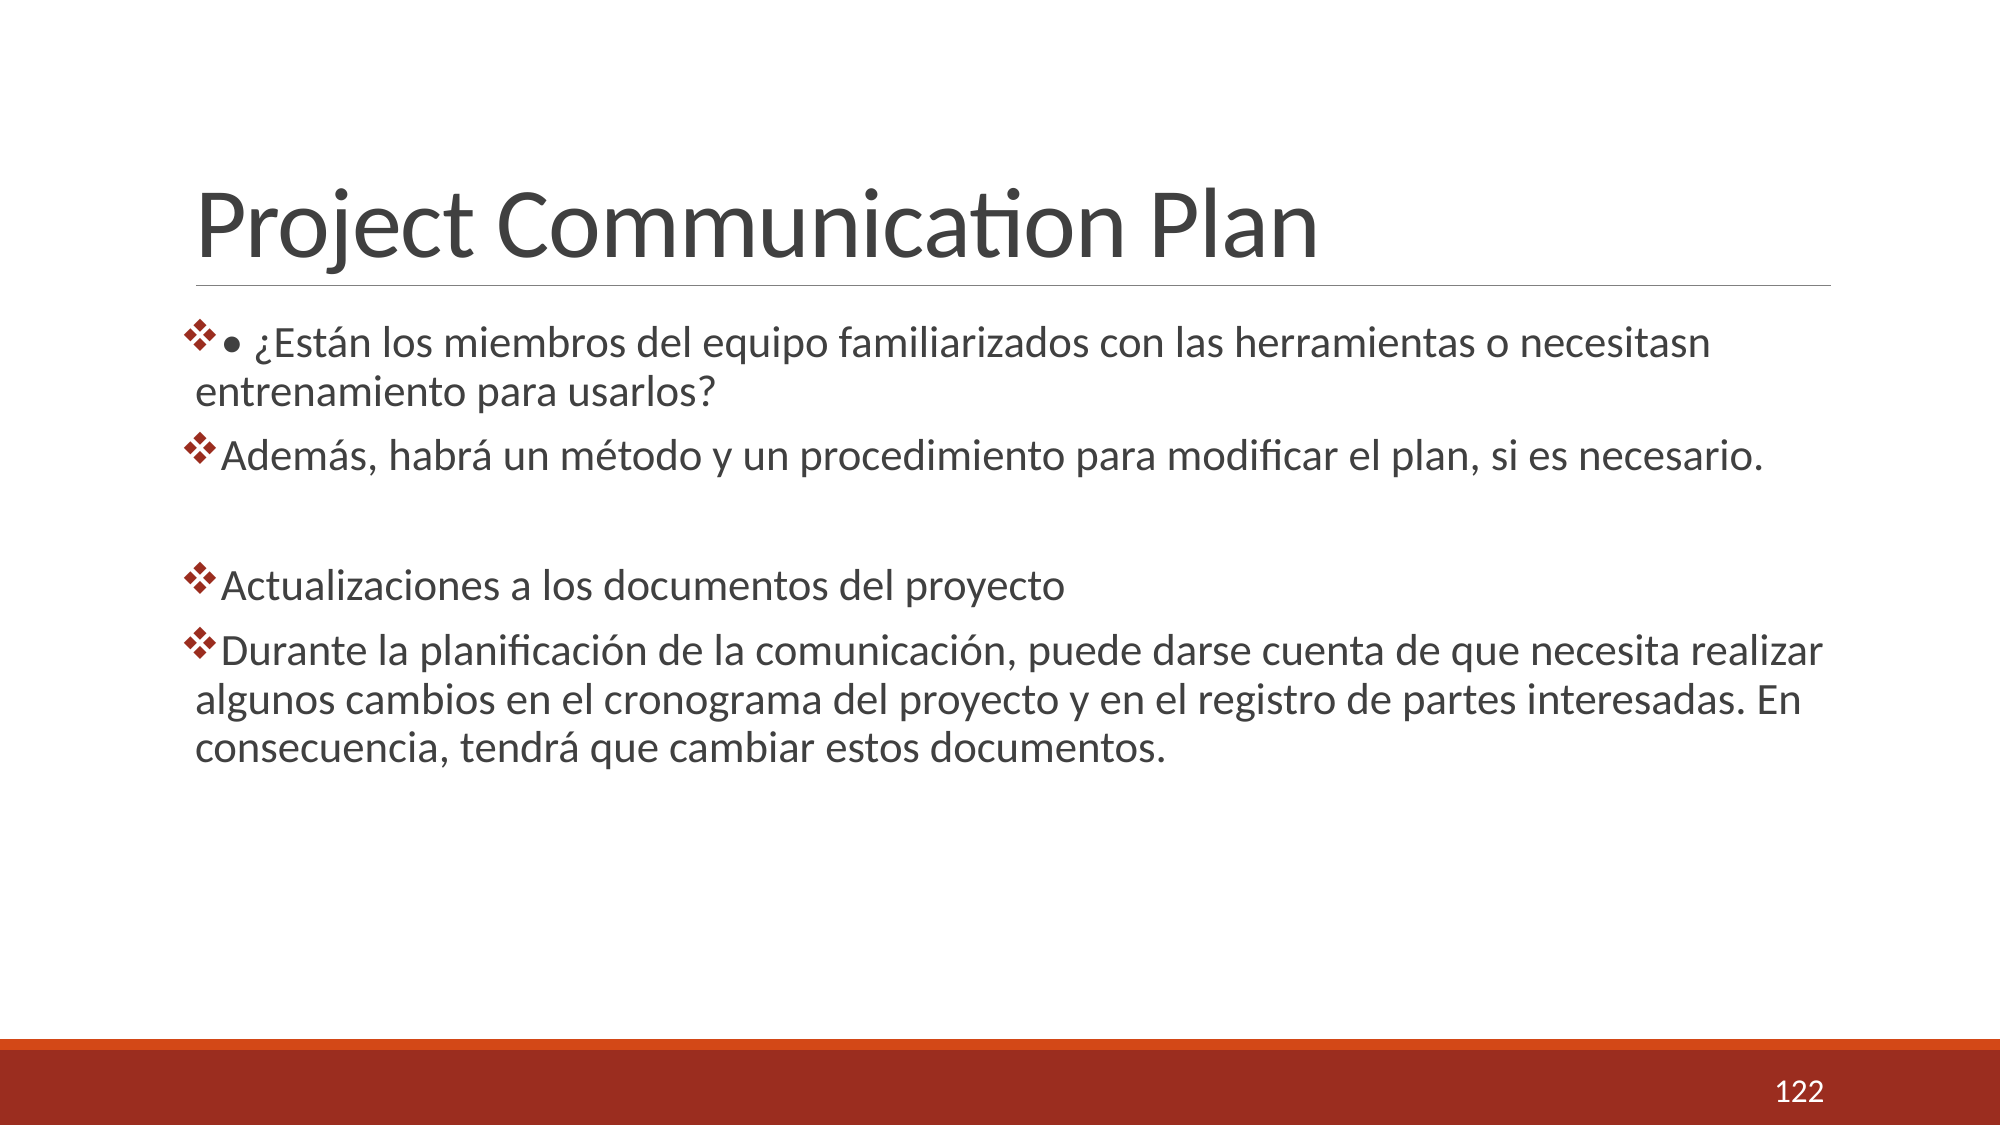

# Project Communication Plan
• ¿Están los miembros del equipo familiarizados con las herramientas o necesitasn entrenamiento para usarlos?
Además, habrá un método y un procedimiento para modificar el plan, si es necesario.

Actualizaciones a los documentos del proyecto
Durante la planificación de la comunicación, puede darse cuenta de que necesita realizar algunos cambios en el cronograma del proyecto y en el registro de partes interesadas. En consecuencia, tendrá que cambiar estos documentos.
122